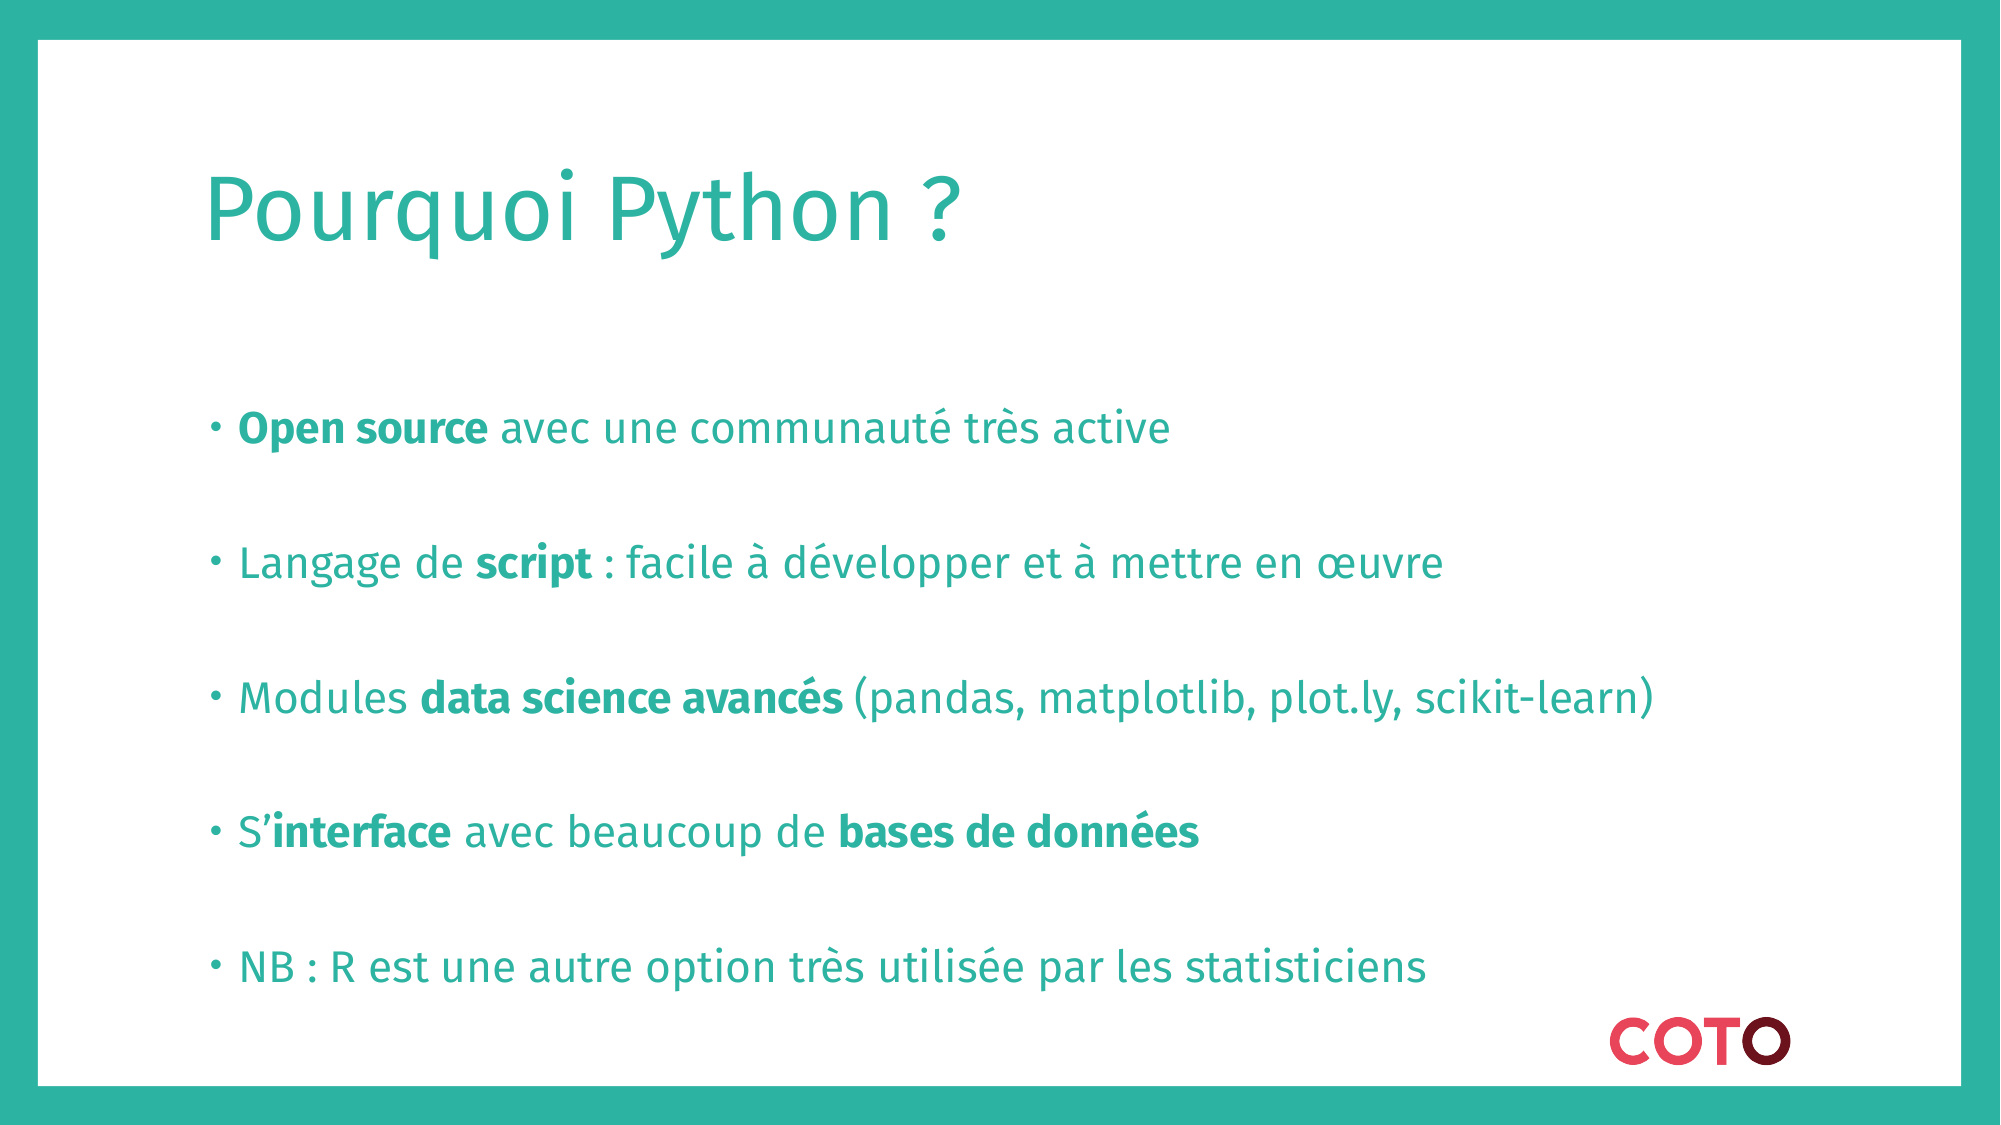

# Pourquoi Python ?
Open source avec une communauté très active
Langage de script : facile à développer et à mettre en œuvre
Modules data science avancés (pandas, matplotlib, plot.ly, scikit-learn)
S’interface avec beaucoup de bases de données
NB : R est une autre option très utilisée par les statisticiens